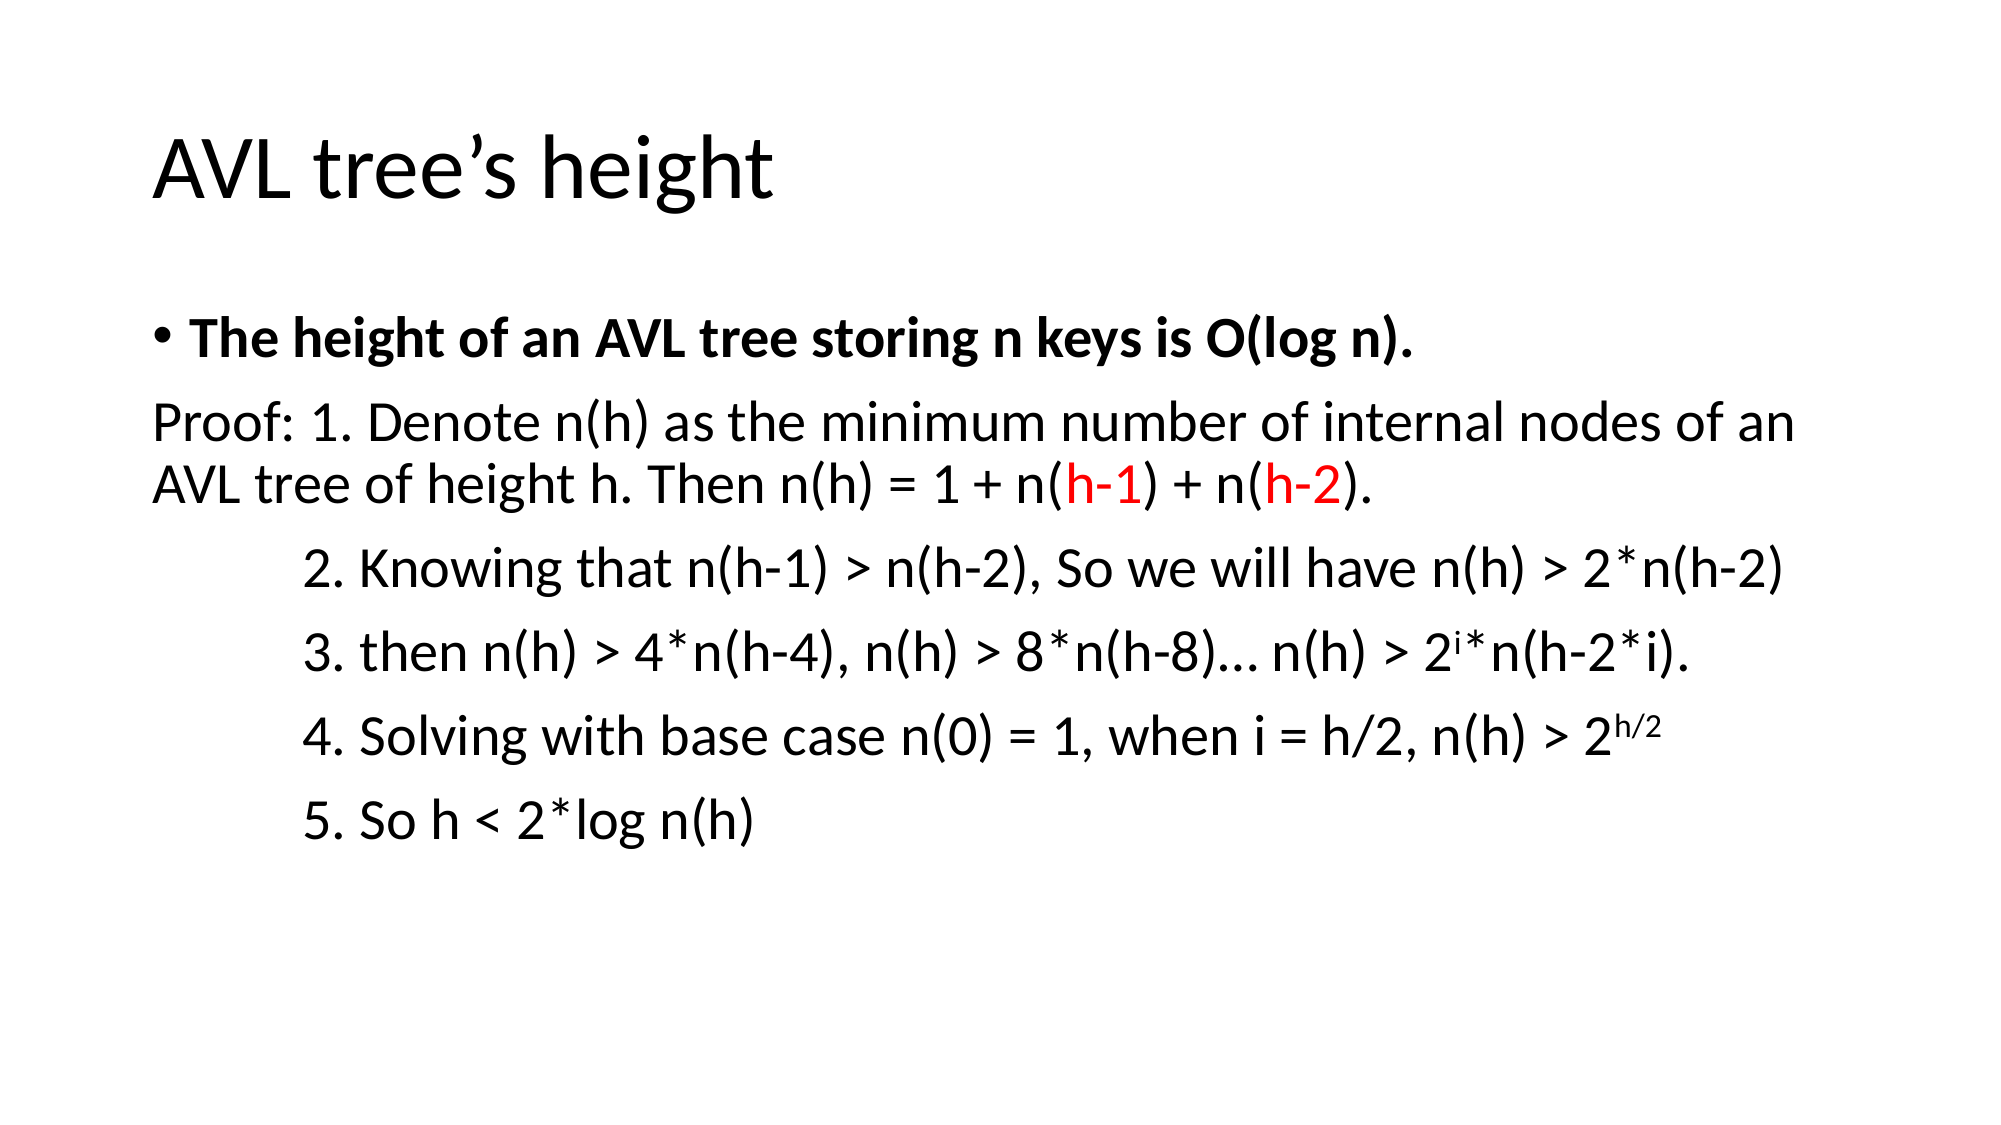

# AVL tree’s height
The height of an AVL tree storing n keys is O(log n).
Proof: 1. Denote n(h) as the minimum number of internal nodes of an AVL tree of height h. Then n(h) = 1 + n(h-1) + n(h-2).
	2. Knowing that n(h-1) > n(h-2), So we will have n(h) > 2*n(h-2)
	3. then n(h) > 4*n(h-4), n(h) > 8*n(h-8)… n(h) > 2i*n(h-2*i).
	4. Solving with base case n(0) = 1, when i = h/2, n(h) > 2h/2
	5. So h < 2*log n(h)